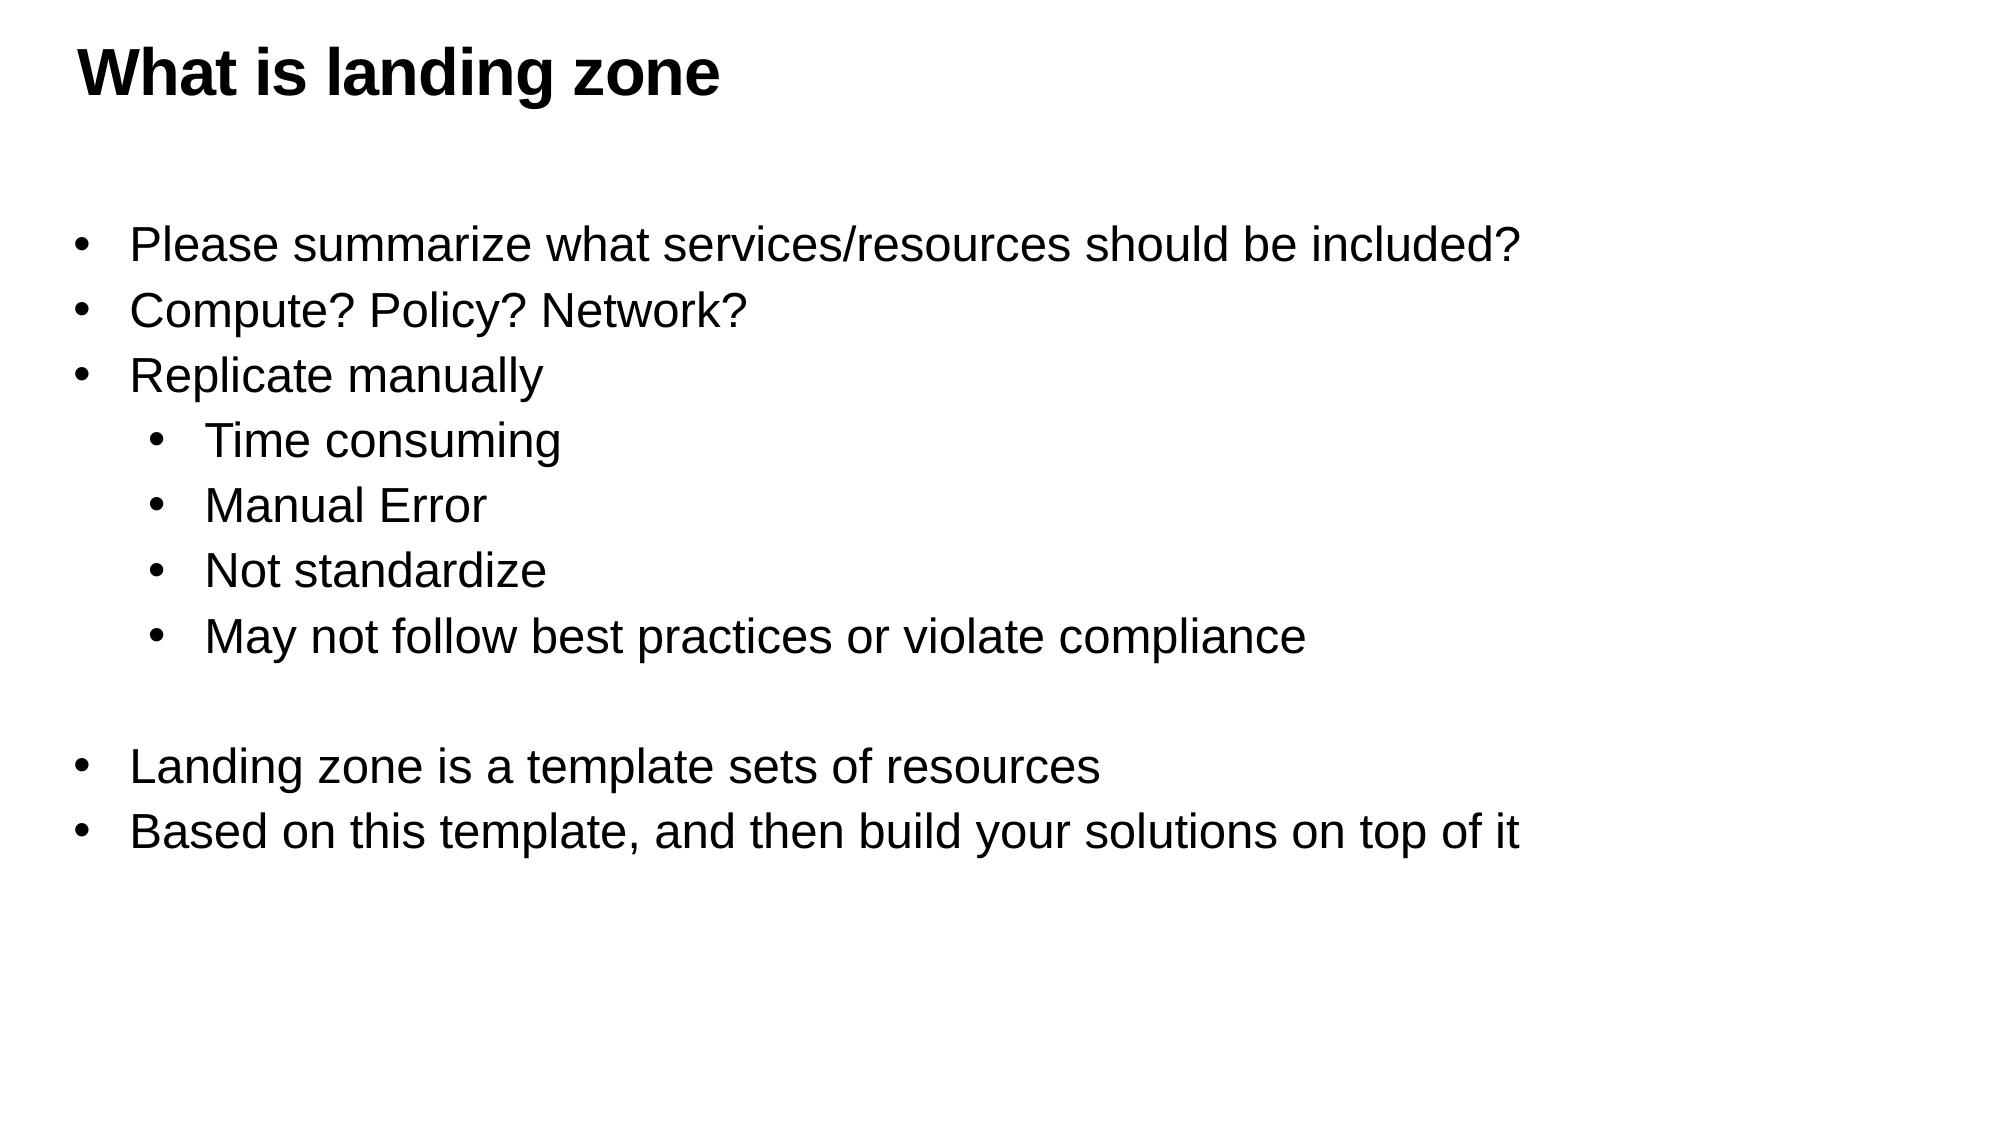

# What is landing zone
Please summarize what services/resources should be included?
Compute? Policy? Network?
Replicate manually
Time consuming
Manual Error
Not standardize
May not follow best practices or violate compliance

Landing zone is a template sets of resources
Based on this template, and then build your solutions on top of it